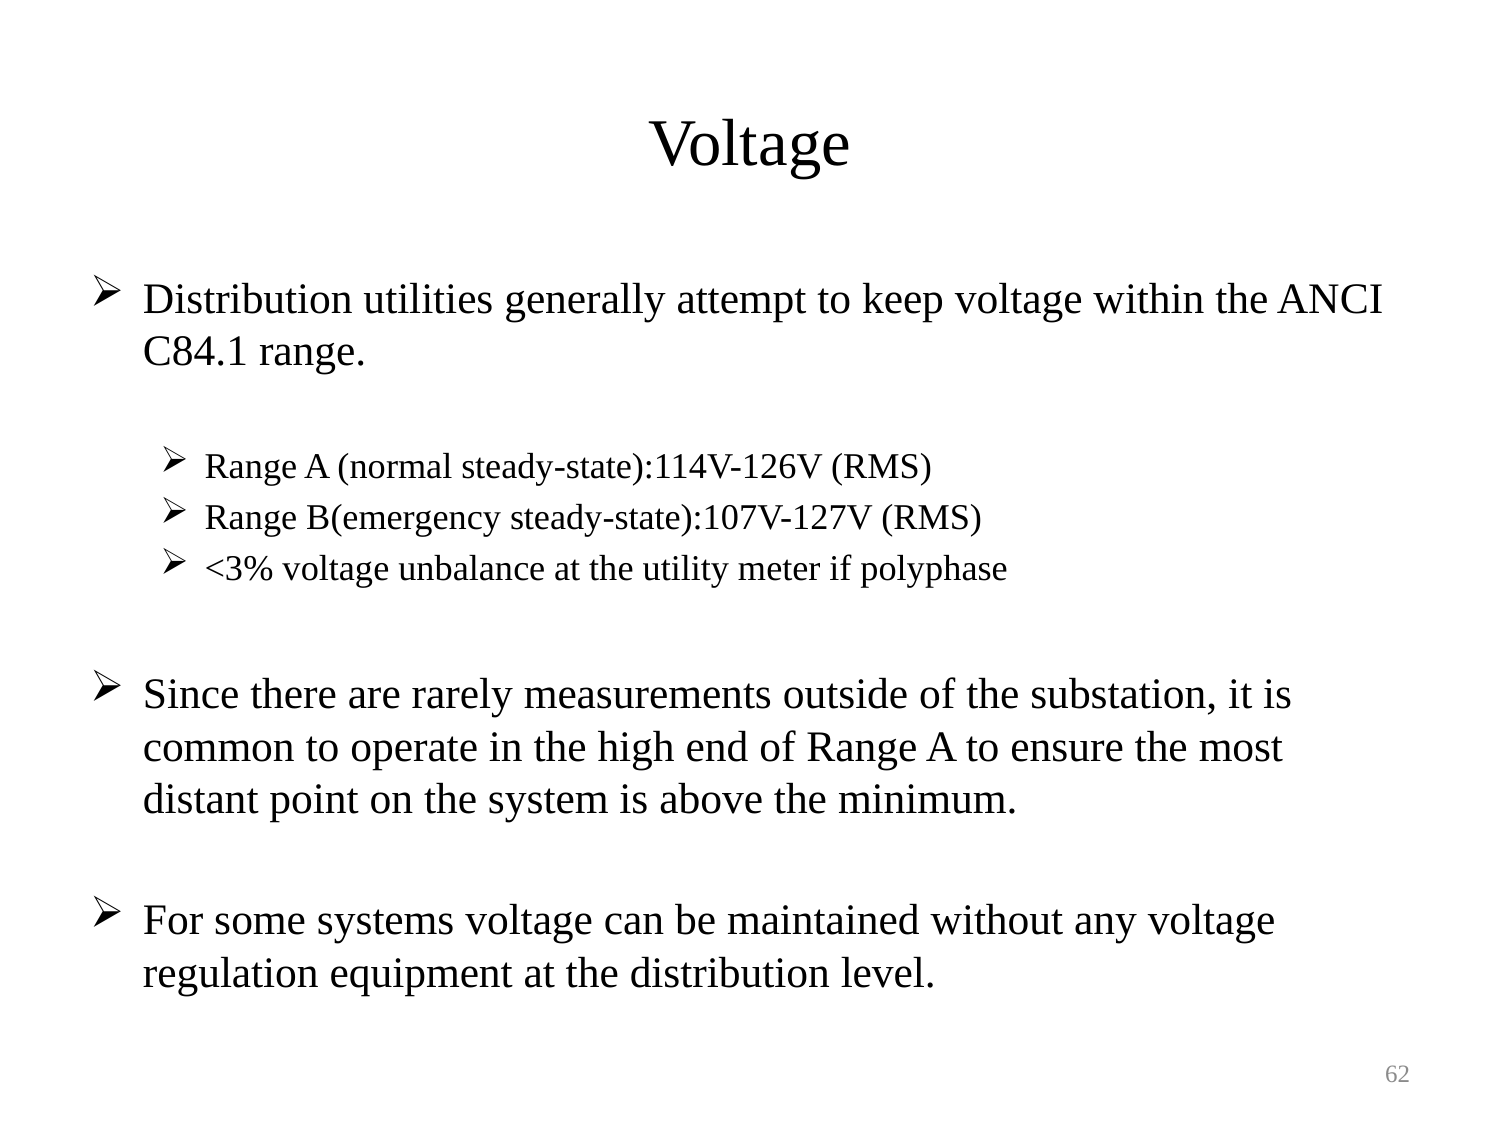

# Voltage
Distribution utilities generally attempt to keep voltage within the ANCI C84.1 range.

Range A (normal steady-state):114V-126V (RMS)
Range B(emergency steady-state):107V-127V (RMS)
<3% voltage unbalance at the utility meter if polyphase

Since there are rarely measurements outside of the substation, it is common to operate in the high end of Range A to ensure the most distant point on the system is above the minimum.

For some systems voltage can be maintained without any voltage regulation equipment at the distribution level.
62